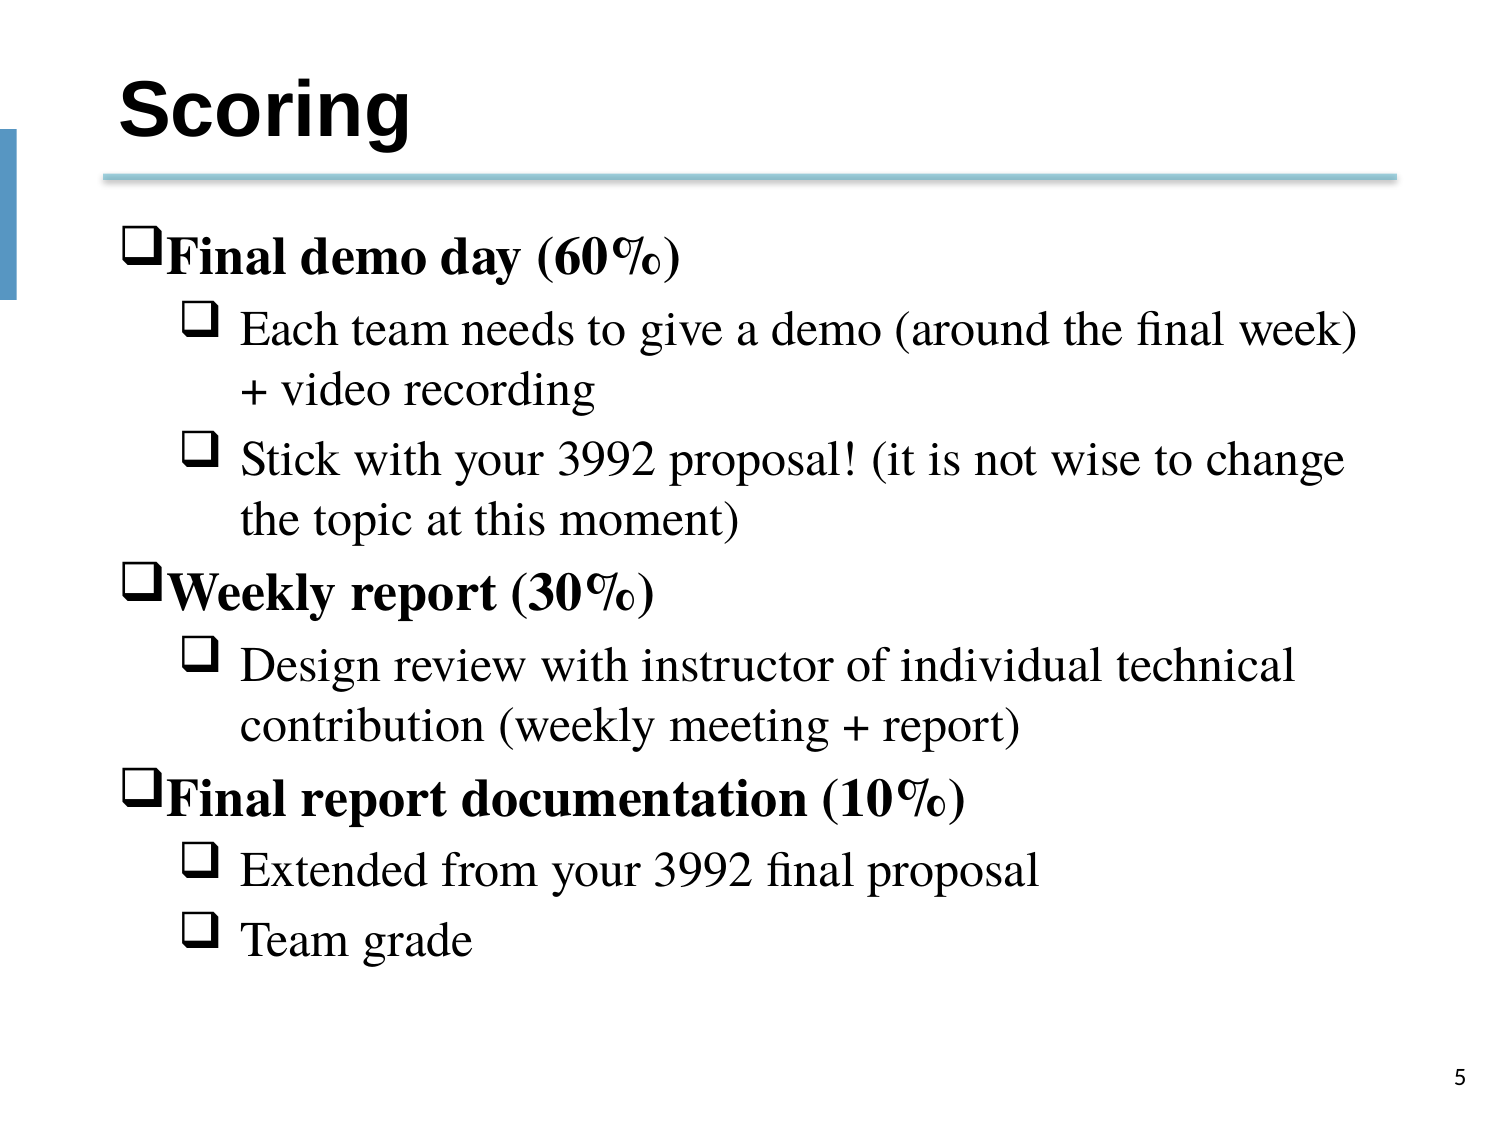

# Scoring
Final demo day (60%)
Each team needs to give a demo (around the final week) + video recording
Stick with your 3992 proposal! (it is not wise to change the topic at this moment)
Weekly report (30%)
Design review with instructor of individual technical contribution (weekly meeting + report)
Final report documentation (10%)
Extended from your 3992 final proposal
Team grade

5